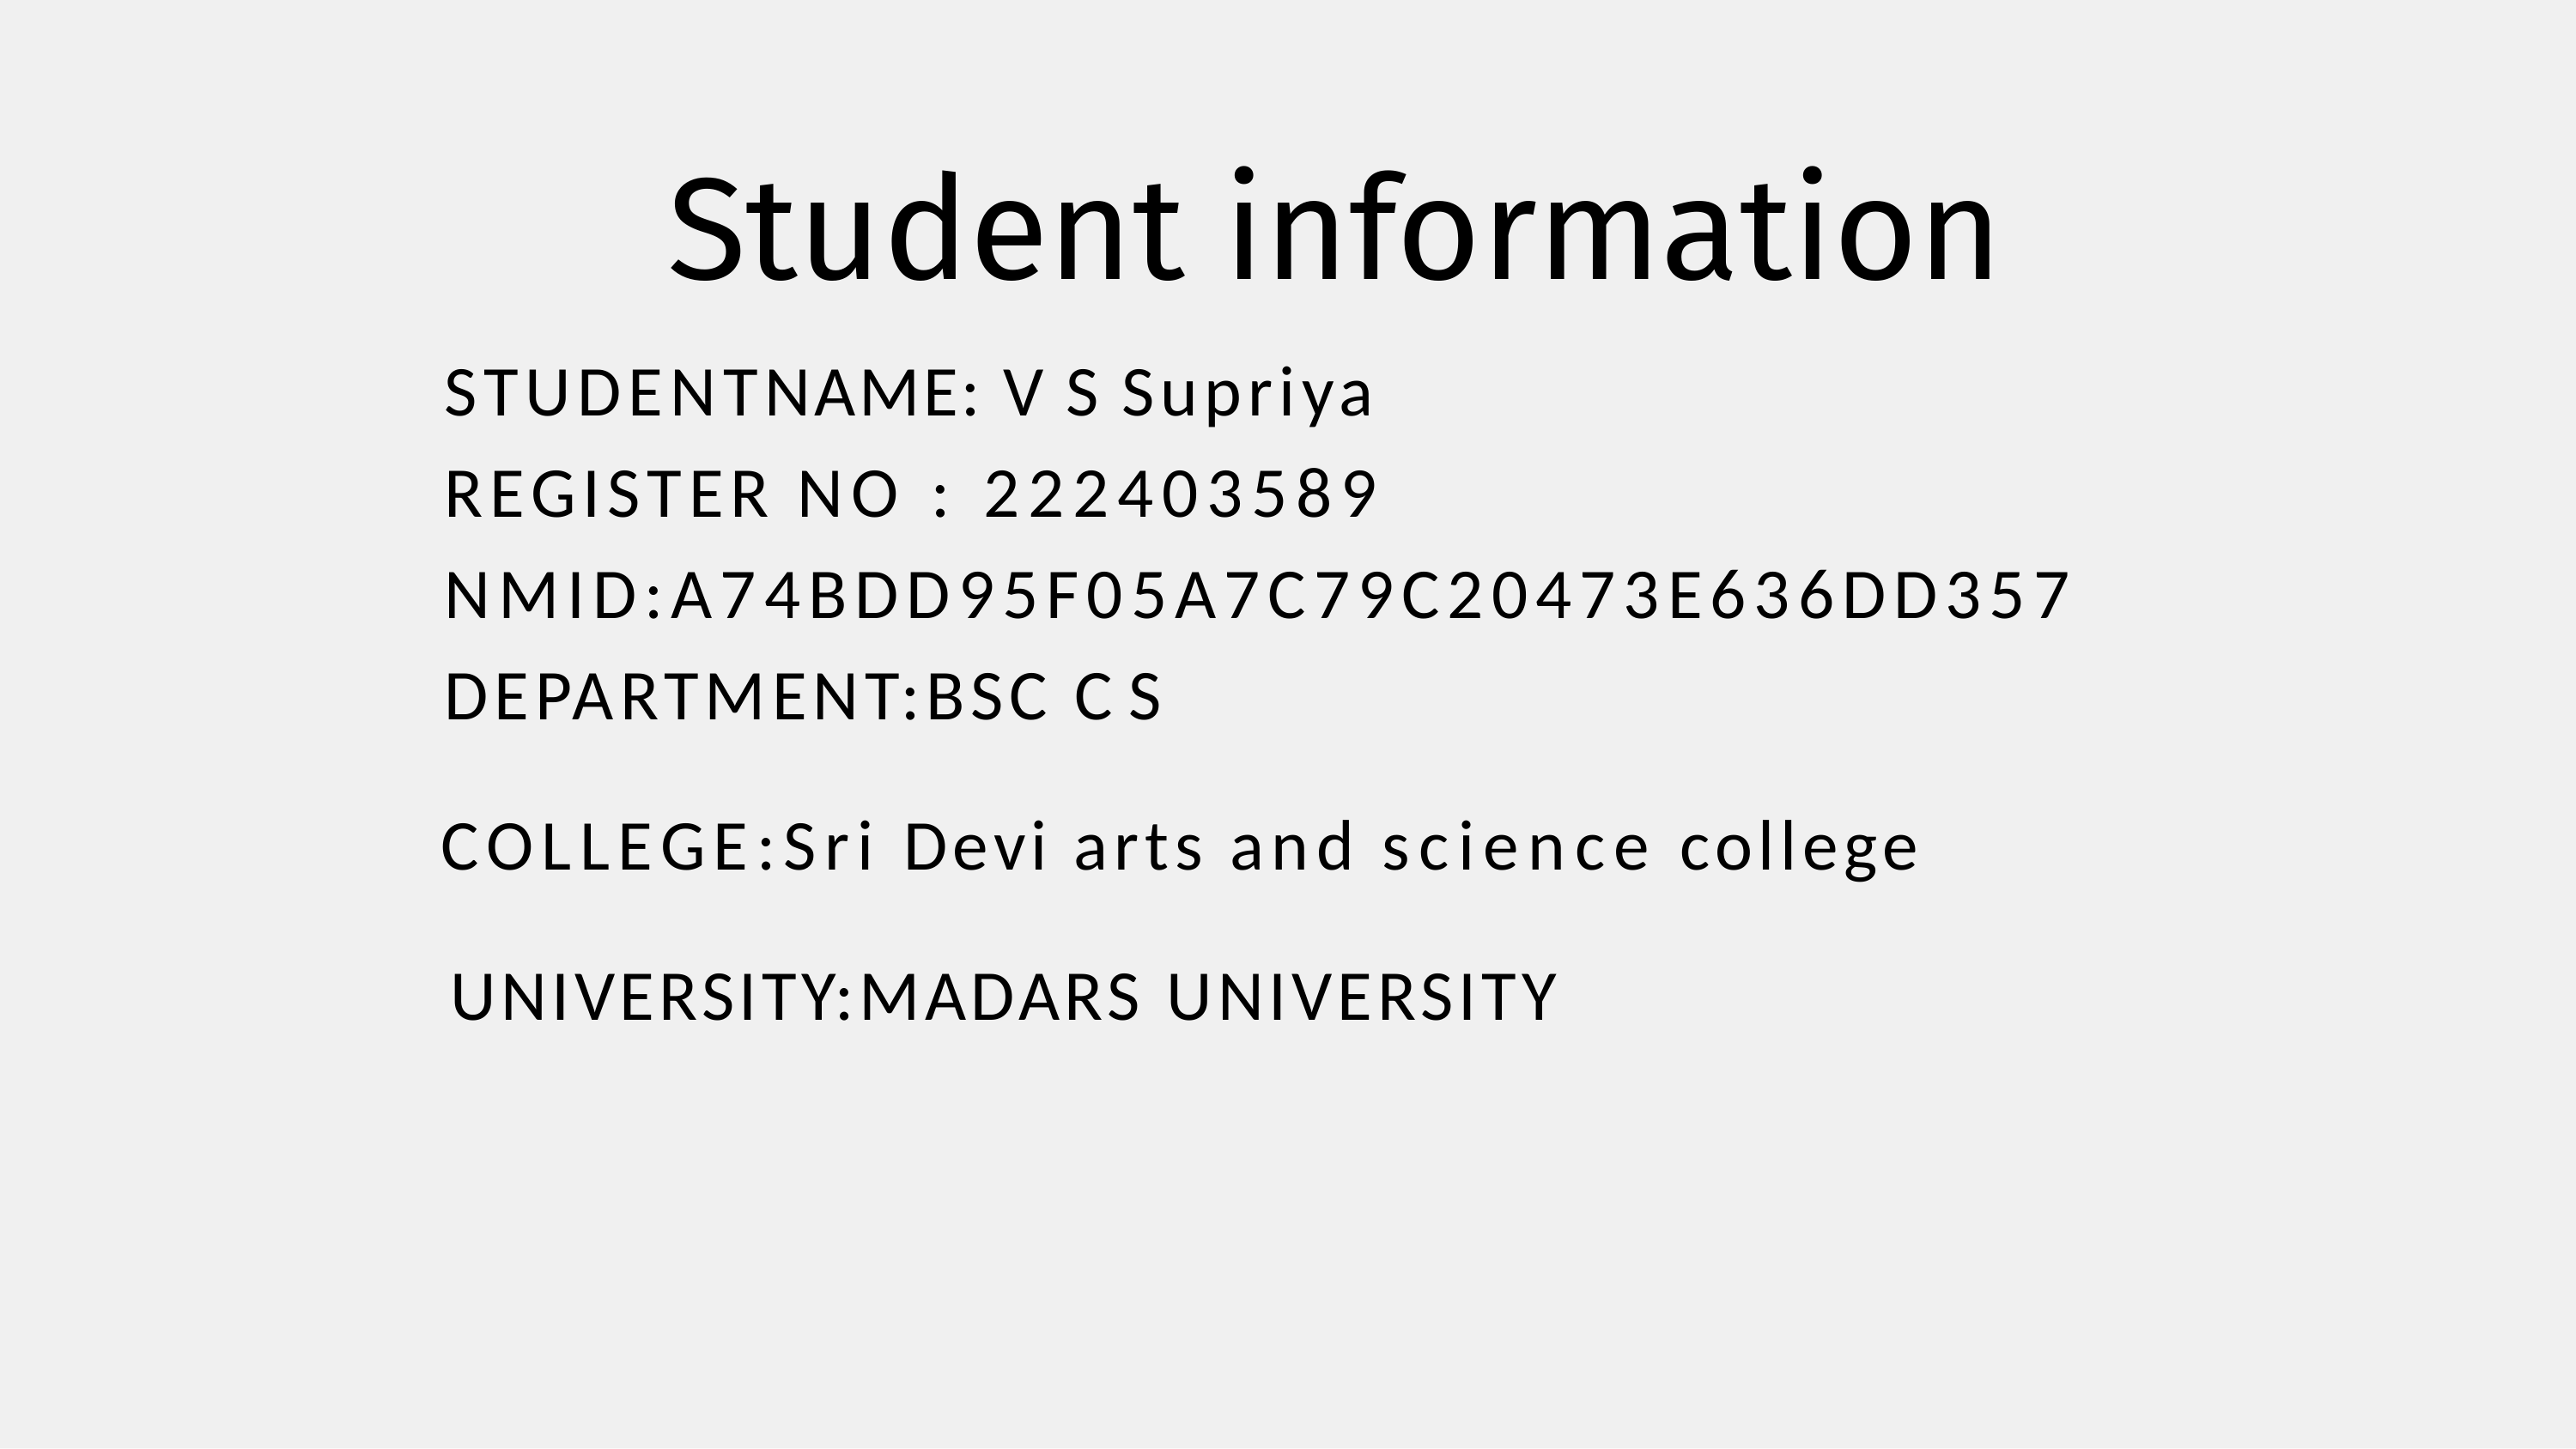

# Student information
STUDENTNAME: V S Supriya
REGISTER NO : 222403589
NMID:A74BDD95F05A7C79C20473E636DD357
DEPARTMENT:BSC CS
               COLLEGE:Sri Devi arts and science college
                  UNIVERSITY:MADARS UNIVERSITY